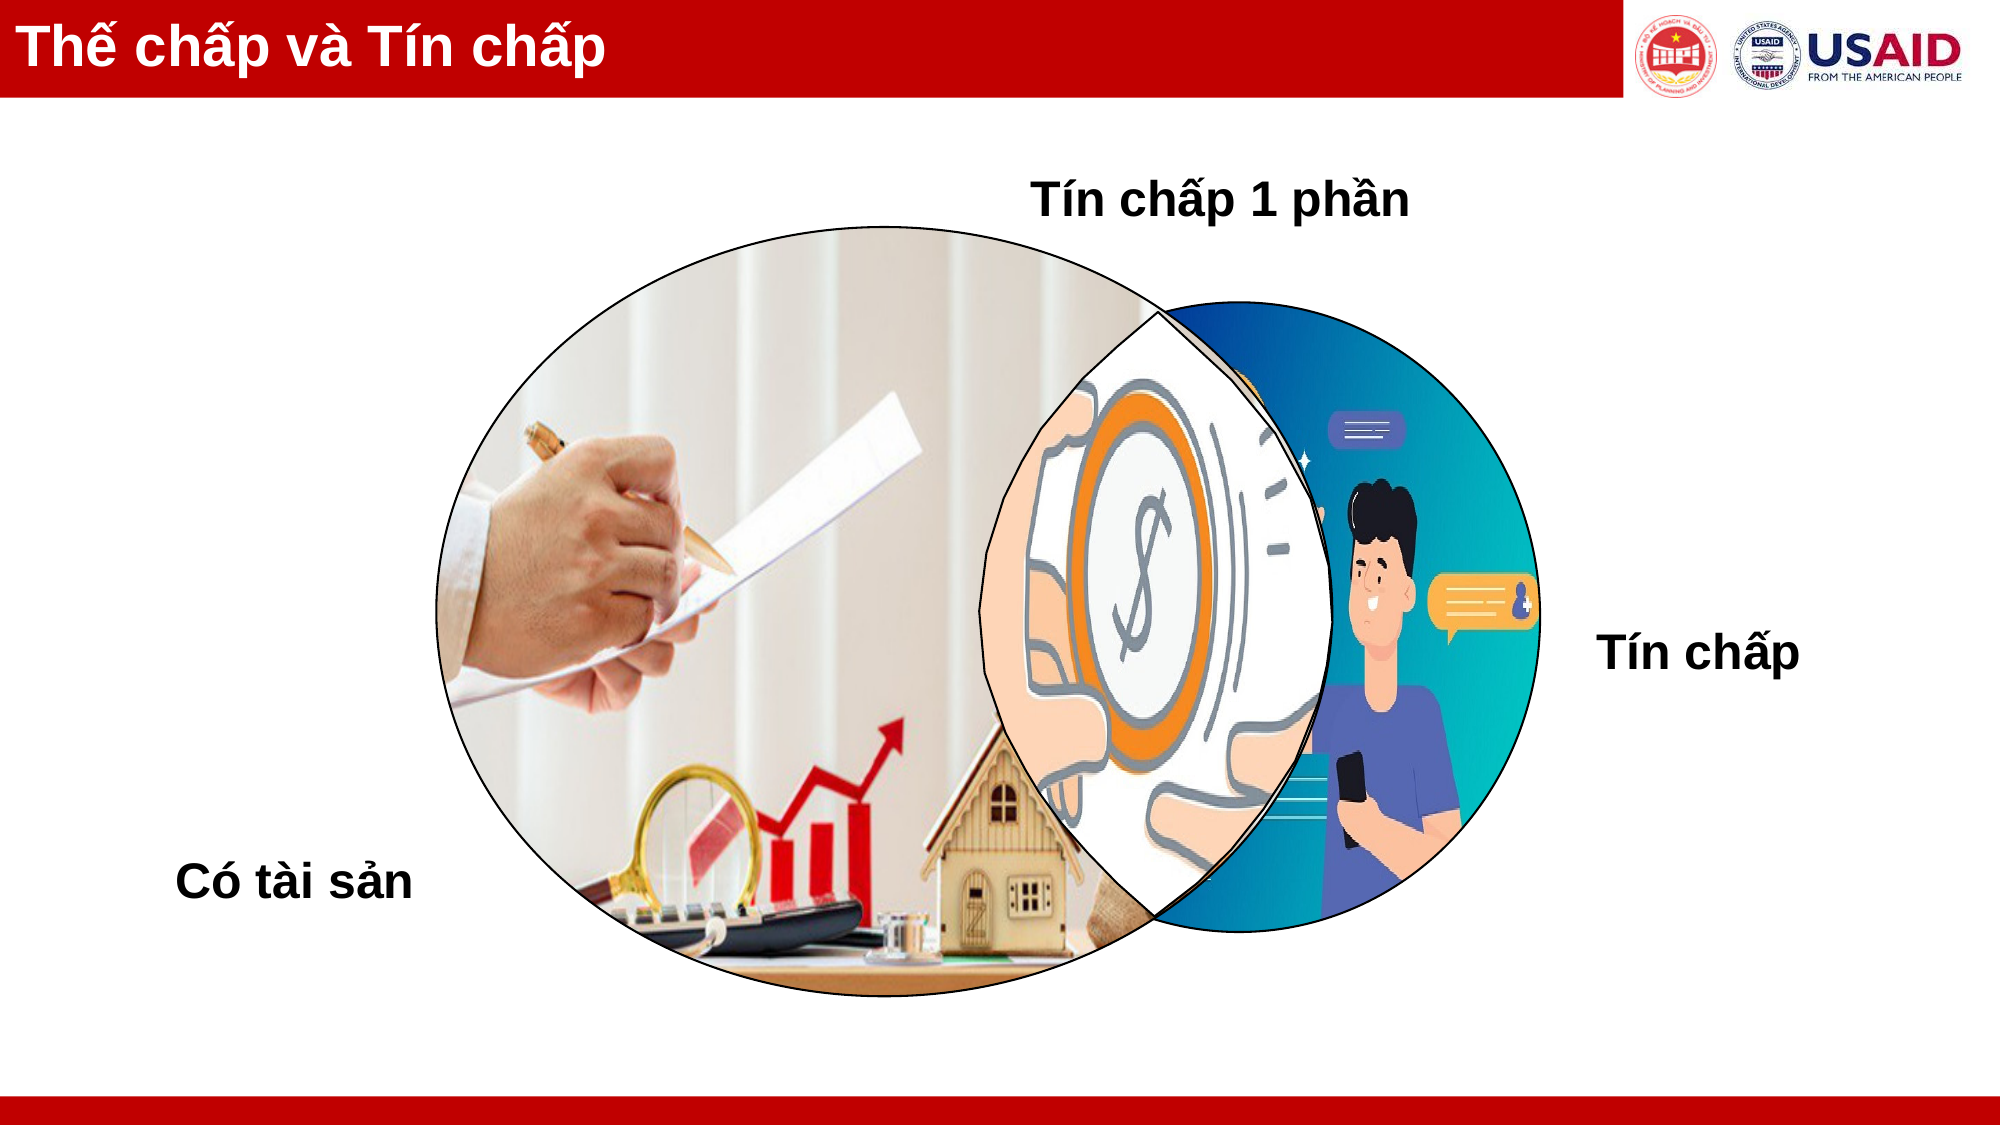

Thế chấp và Tín chấp
Tín chấp 1 phần

Tín chấp
Có tài sản